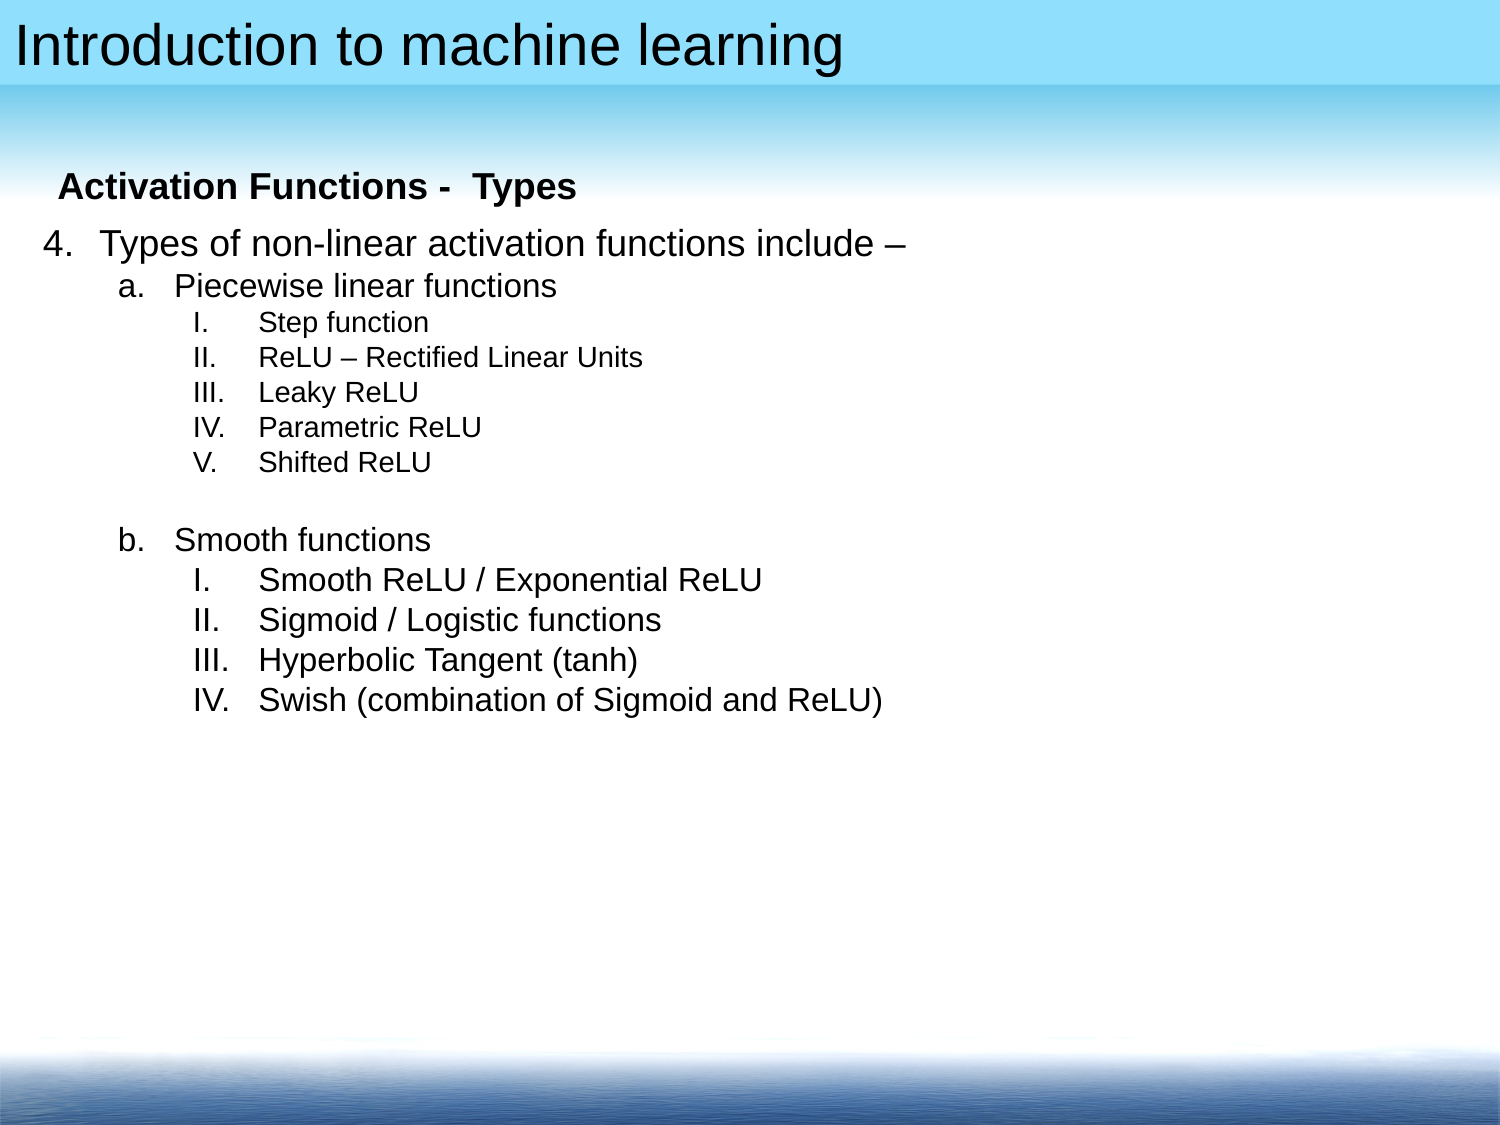

Activation Functions -  Types
Types of non-linear activation functions include –
Piecewise linear functions
Step function
ReLU – Rectified Linear Units
Leaky ReLU
Parametric ReLU
Shifted ReLU

Smooth functions
Smooth ReLU / Exponential ReLU
Sigmoid / Logistic functions
Hyperbolic Tangent (tanh)
Swish (combination of Sigmoid and ReLU)